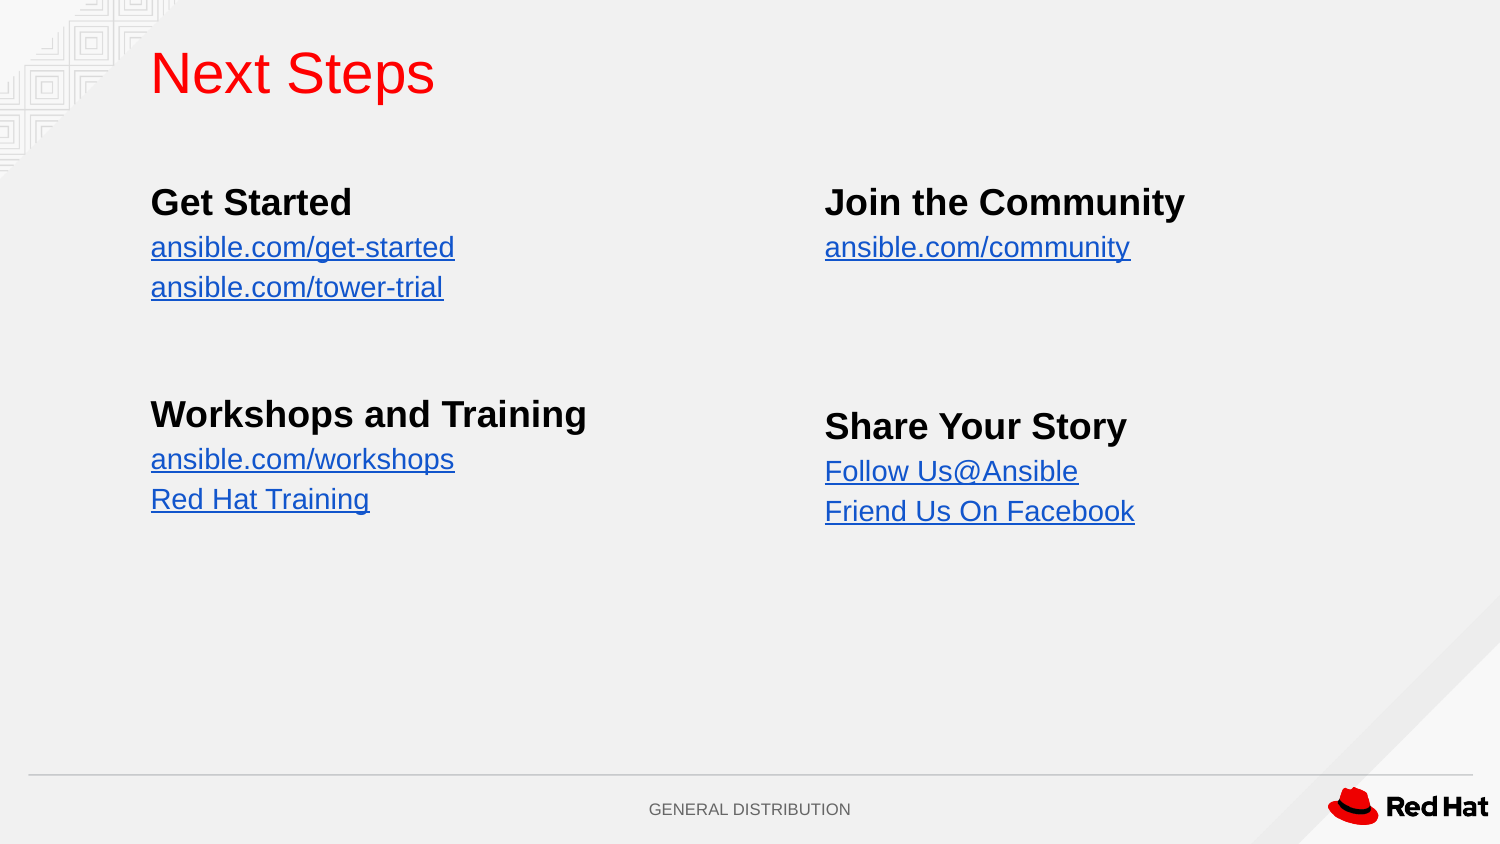

# Next Steps
Join the Community
ansible.com/community

Share Your Story
Follow Us@Ansible
Friend Us On Facebook
Get Started
ansible.com/get-started
ansible.com/tower-trial

Workshops and Training
ansible.com/workshops
Red Hat Training